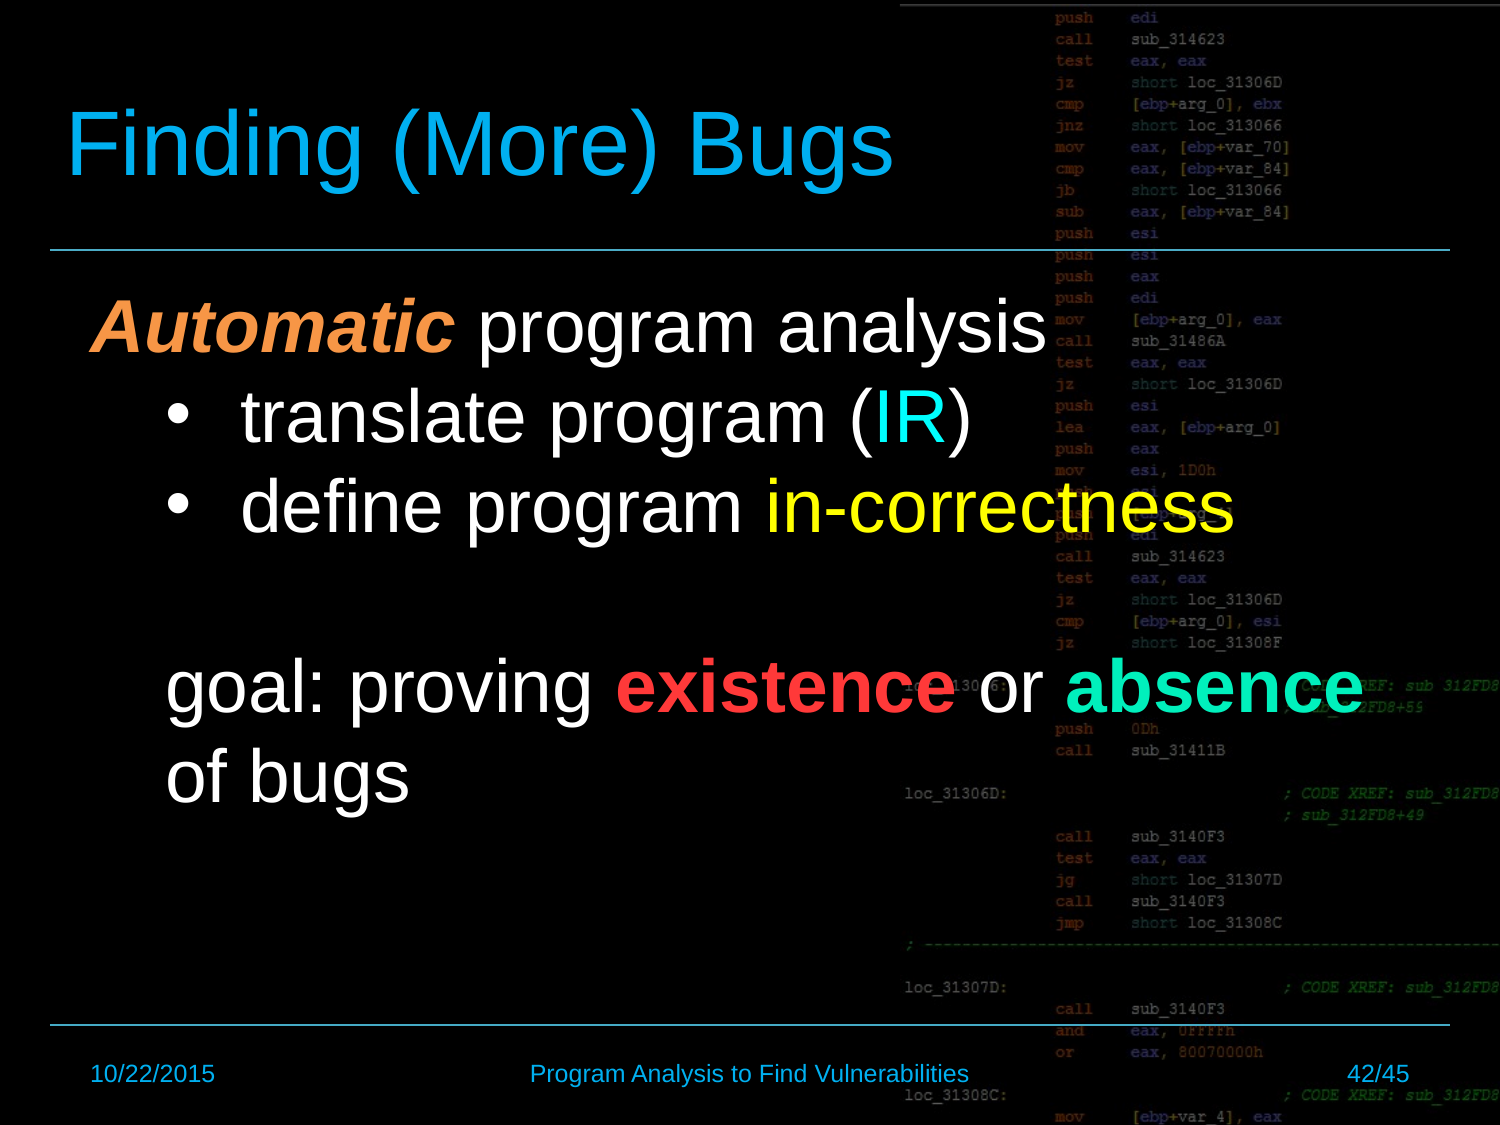

#
Finding (More) Bugs
Automatic program analysis
translate program (IR)
define program in-correctness

goal: proving existence or absence of bugs
10/22/2015
Program Analysis to Find Vulnerabilities
42/45